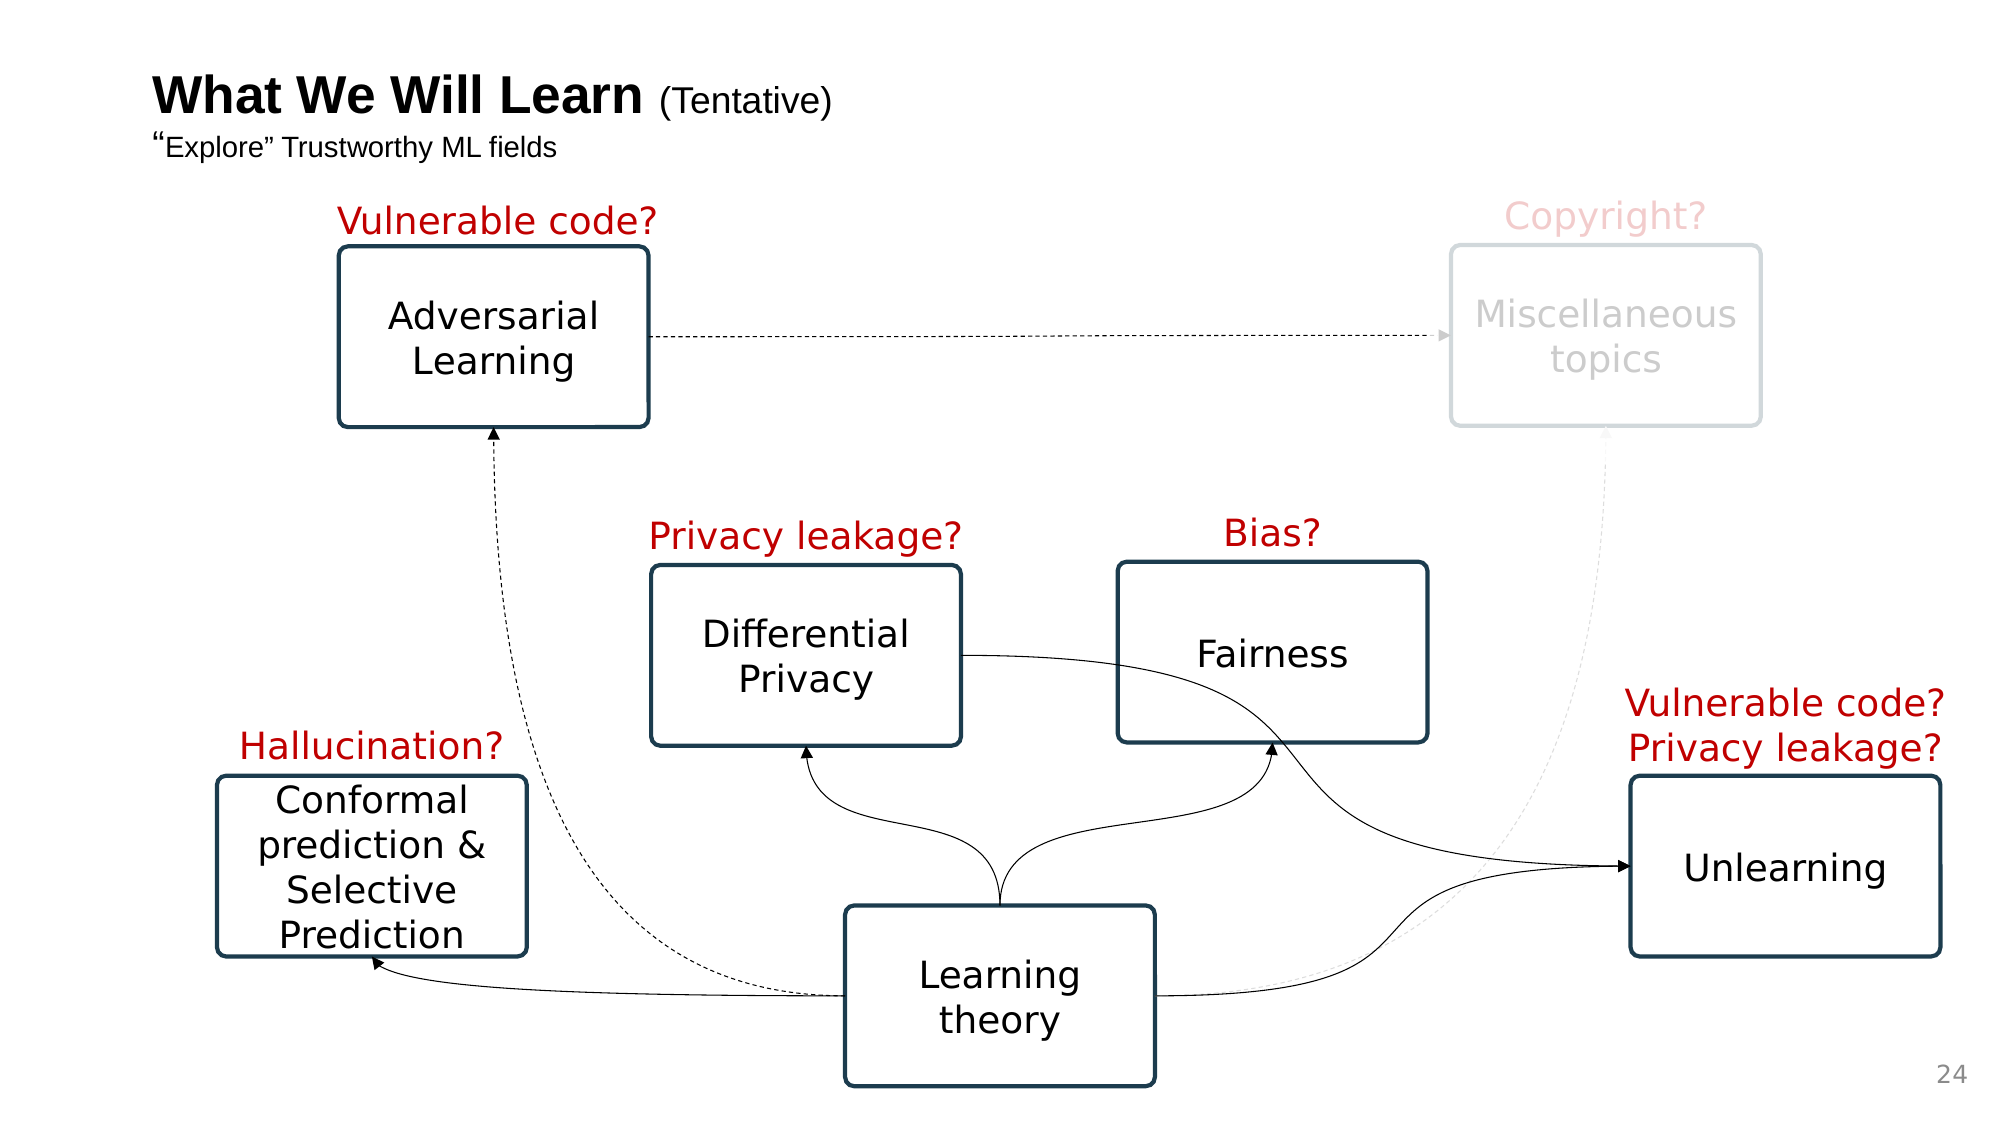

# What We Will Learn (Tentative) “Explore” Trustworthy ML fields
Copyright?
Miscellaneous topics

Vulnerable code?
Adversarial
Learning
Bias?
Fairness
Privacy leakage?
Differential
Privacy
Vulnerable code?
Privacy leakage?
Unlearning
Hallucination?
Conformal prediction &
Selective Prediction
Learning theory
24